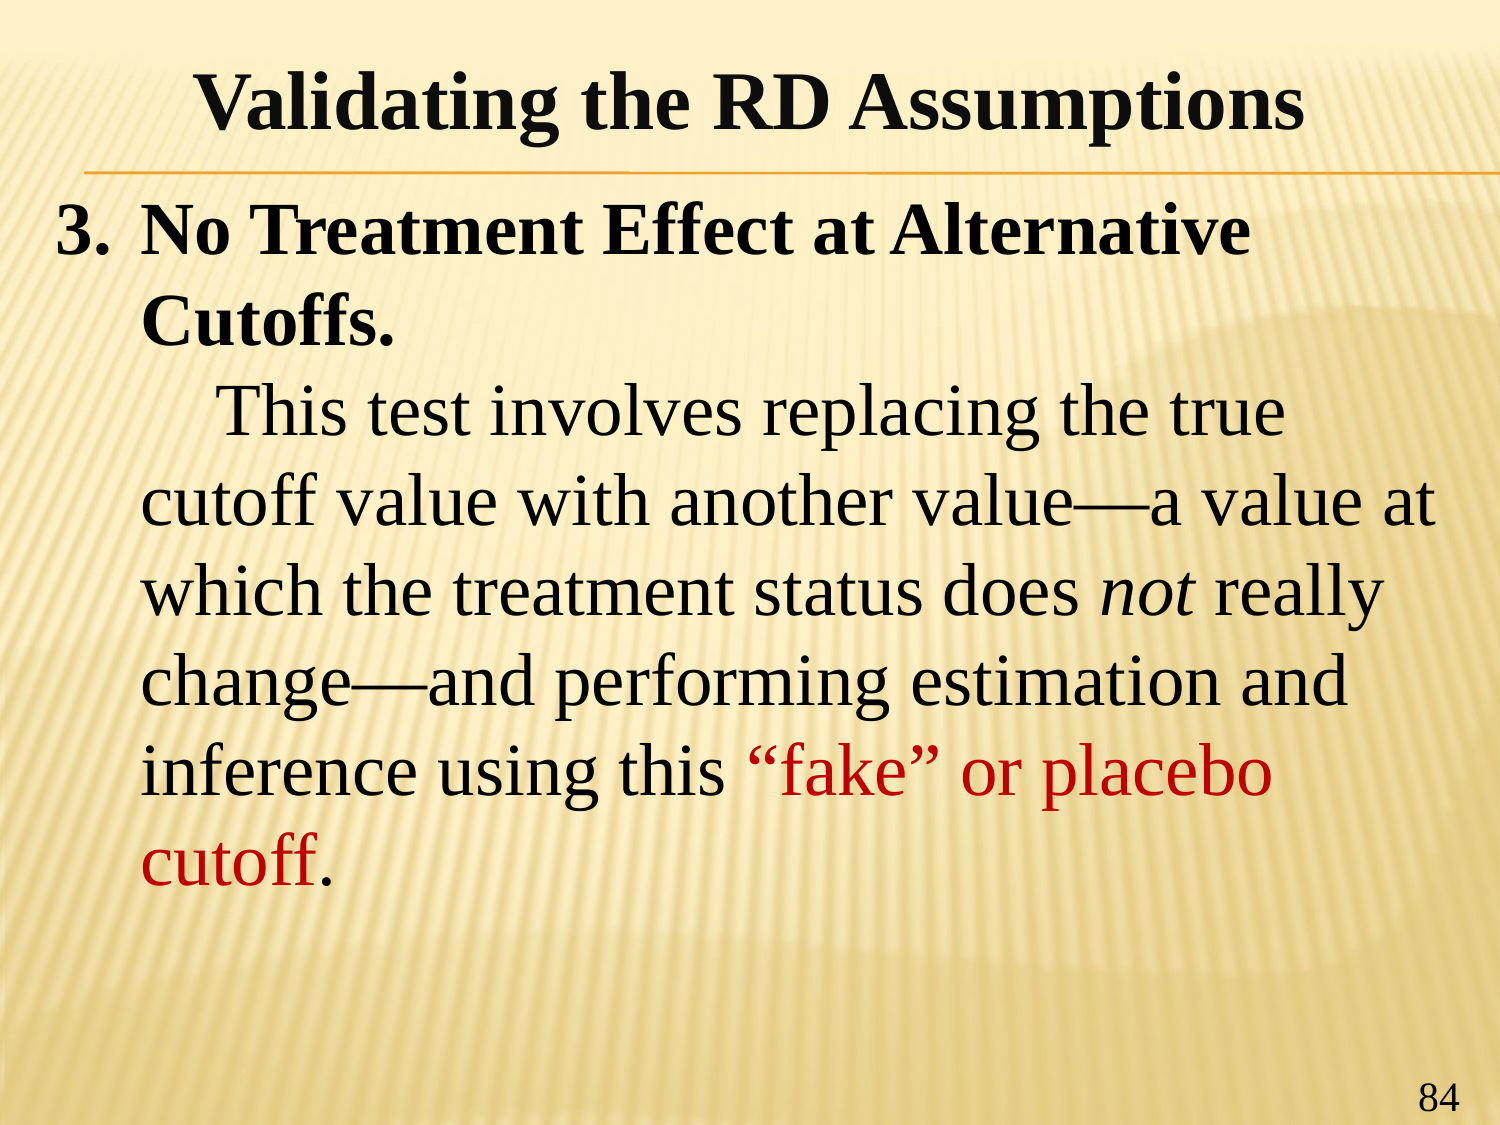

Validating the RD Assumptions
No Treatment Effect at Alternative Cutoffs.
    This test involves replacing the true cutoff value with another value—a value at which the treatment status does not really change—and performing estimation and inference using this “fake” or placebo cutoff.
84